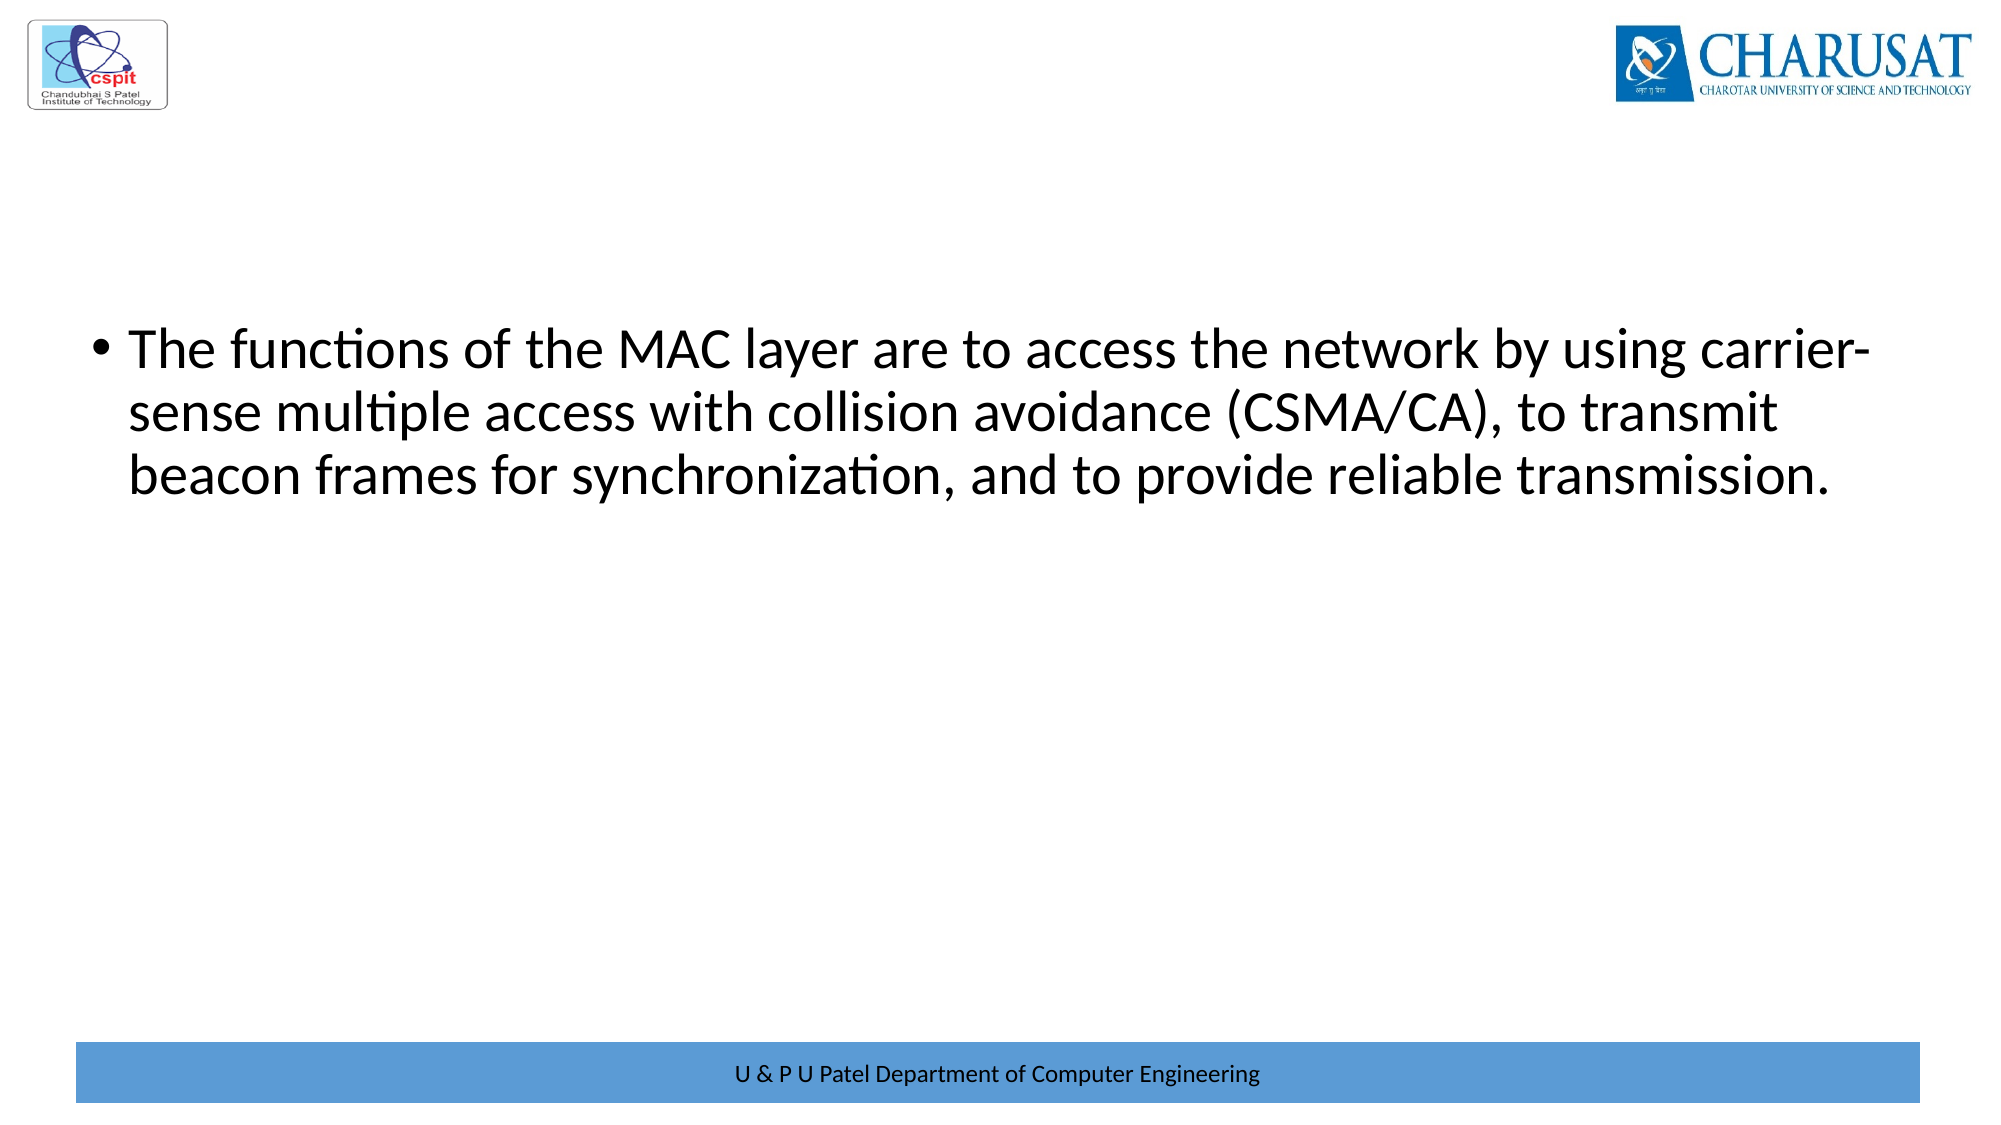

#
The functions of the MAC layer are to access the network by using carrier-sense multiple access with collision avoidance (CSMA/CA), to transmit beacon frames for synchronization, and to provide reliable transmission.